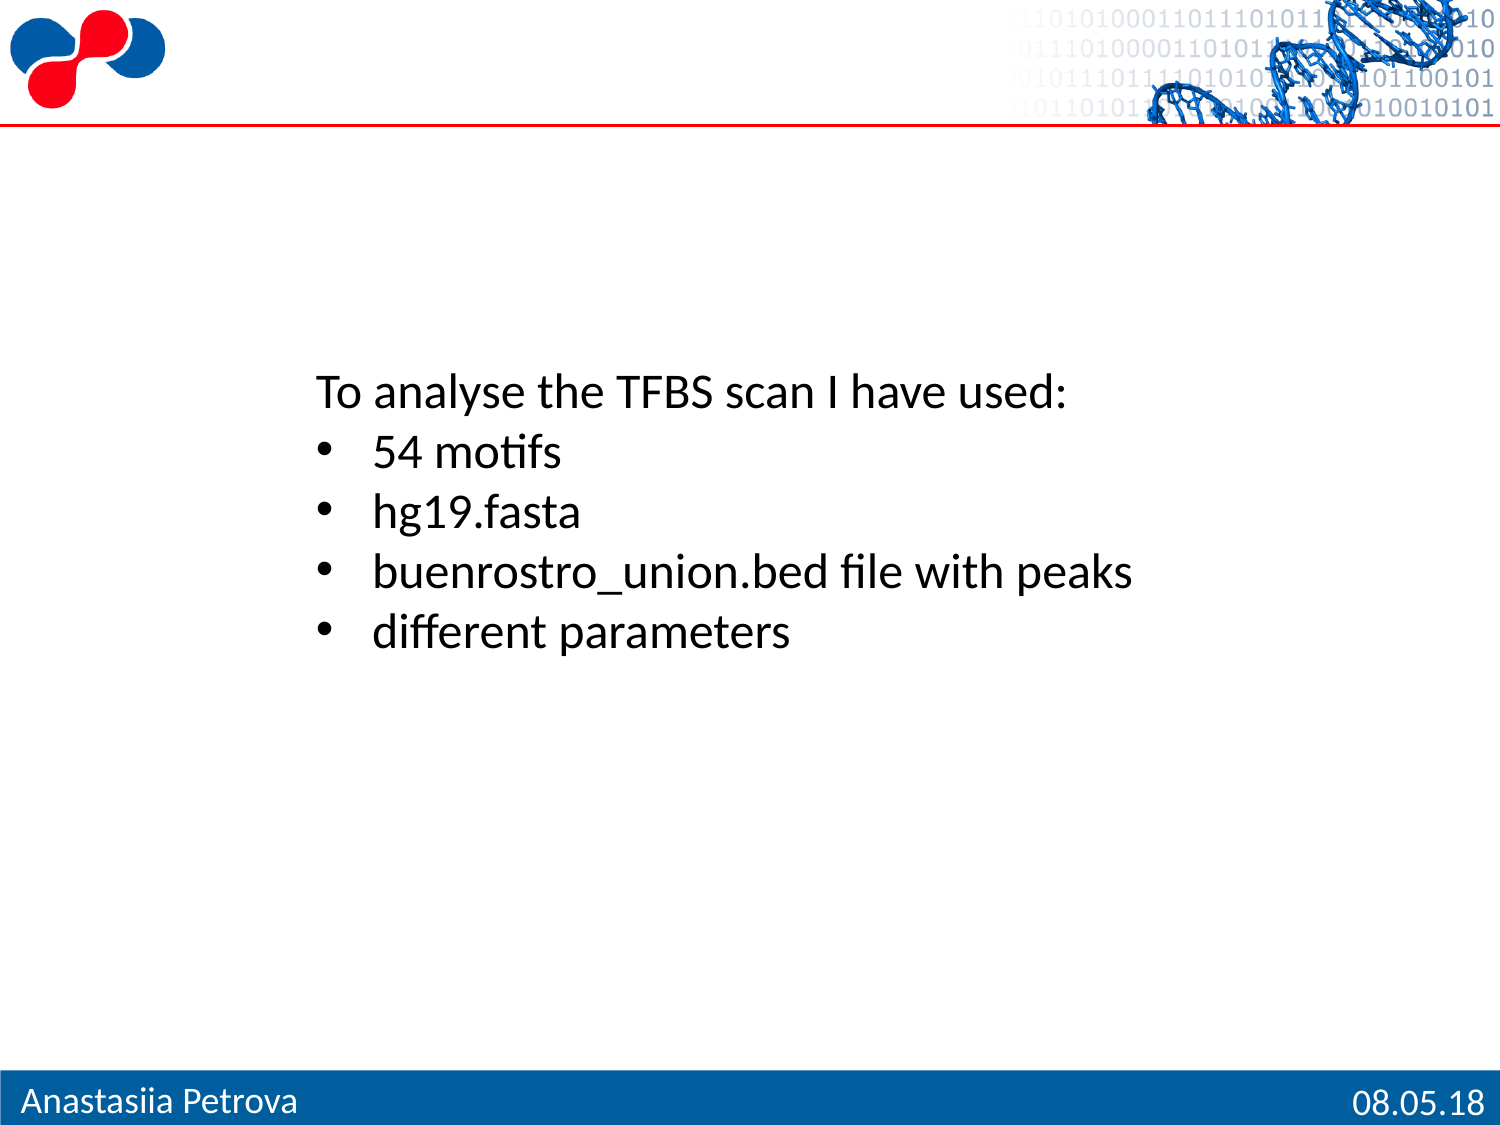

To analyse the TFBS scan I have used:
54 motifs
hg19.fasta
buenrostro_union.bed file with peaks
different parameters